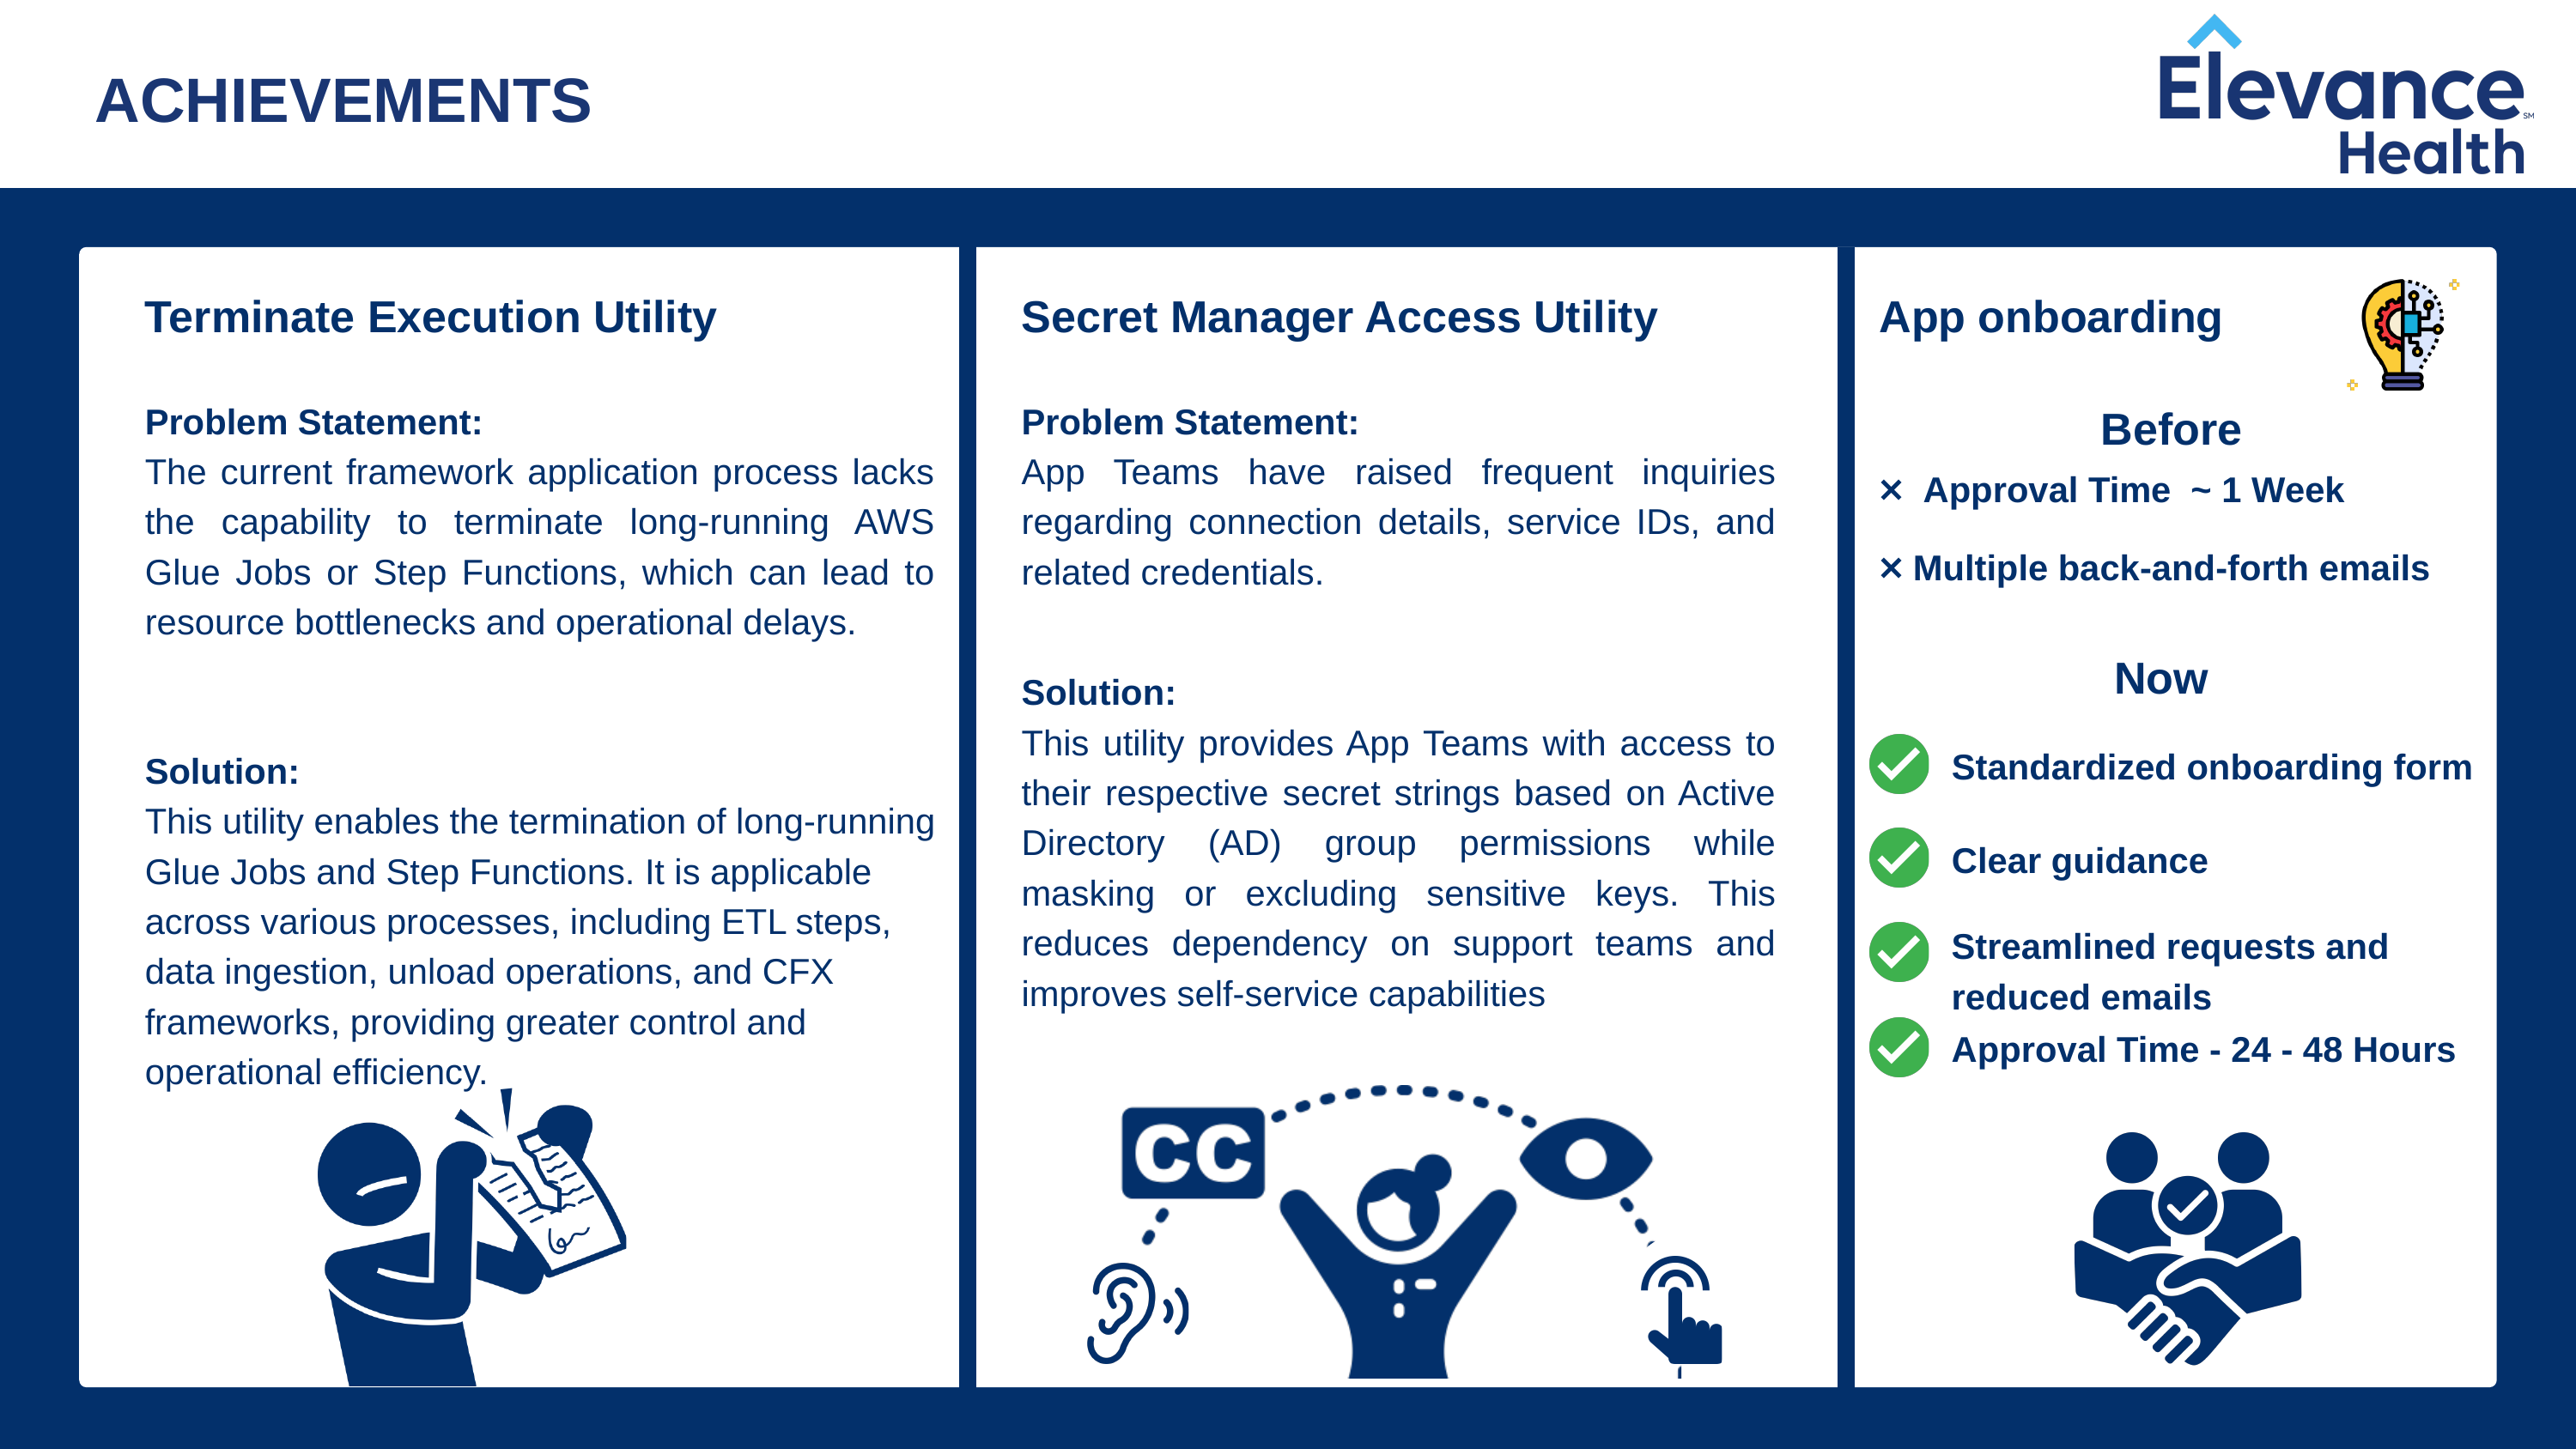

ACHIEVEMENTS

Terminate Execution Utility
Secret Manager Access Utility
App onboarding

Problem Statement:
The current framework application process lacks the capability to terminate long-running AWS Glue Jobs or Step Functions, which can lead to resource bottlenecks and operational delays.
Problem Statement:
App Teams have raised frequent inquiries regarding connection details, service IDs, and related credentials.
Before
❌  Approval Time  ~ 1 Week
❌ Multiple back-and-forth emails
Now
Solution:
This utility provides App Teams with access to their respective secret strings based on Active Directory (AD) group permissions while masking or excluding sensitive keys. This reduces dependency on support teams and improves self-service capabilities

Standardized onboarding form
Solution:
This utility enables the termination of long-running Glue Jobs and Step Functions. It is applicable across various processes, including ETL steps, data ingestion, unload operations, and CFX frameworks, providing greater control and operational efficiency.

Clear guidance
Streamlined requests and reduced emails

Approval Time - 24 - 48 Hours